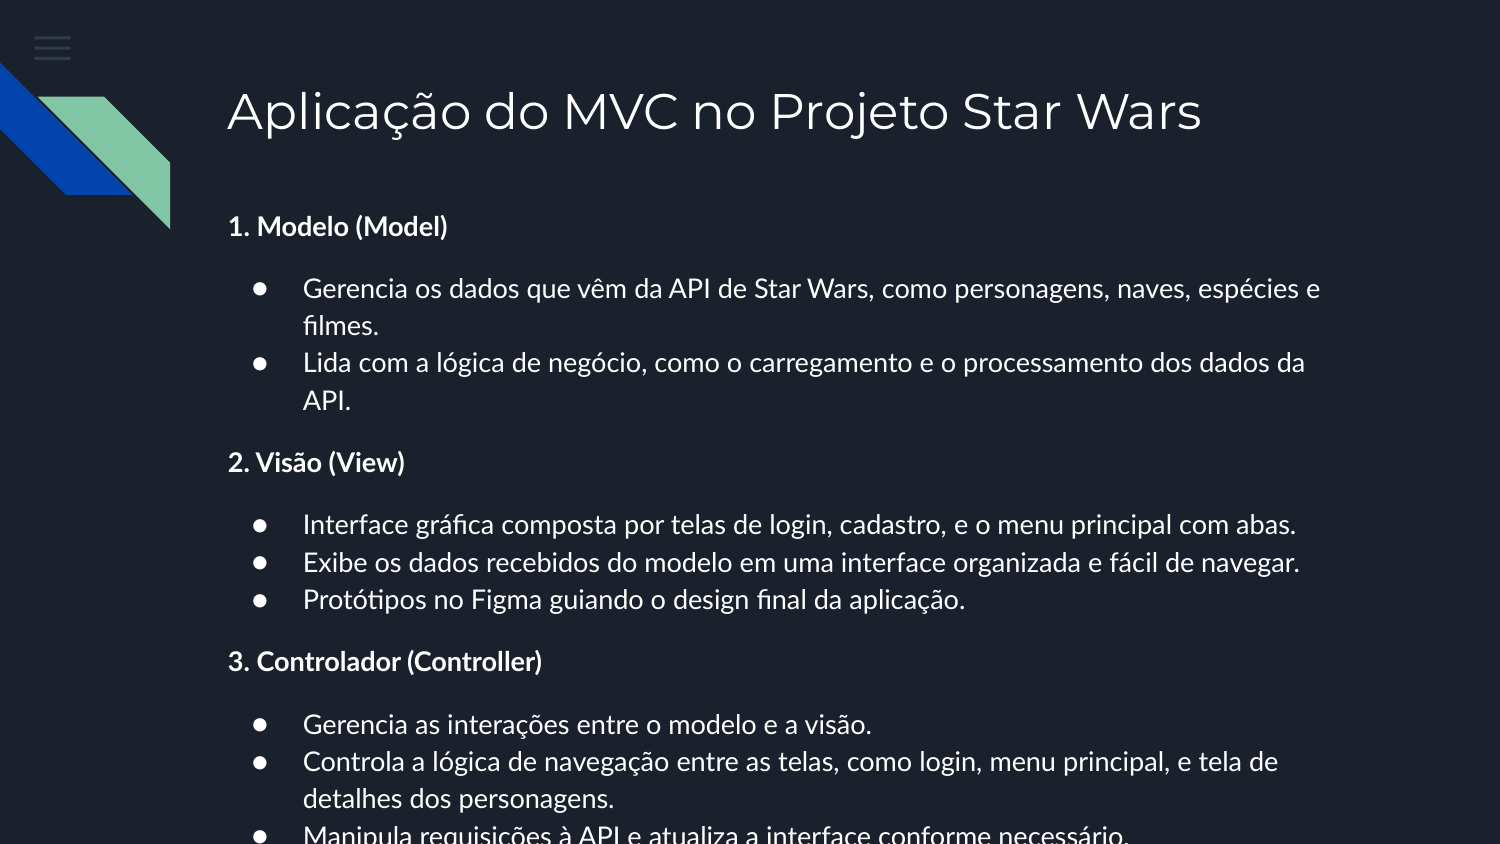

# Aplicação do MVC no Projeto Star Wars
1. Modelo (Model)
Gerencia os dados que vêm da API de Star Wars, como personagens, naves, espécies e filmes.
Lida com a lógica de negócio, como o carregamento e o processamento dos dados da API.
2. Visão (View)
Interface gráfica composta por telas de login, cadastro, e o menu principal com abas.
Exibe os dados recebidos do modelo em uma interface organizada e fácil de navegar.
Protótipos no Figma guiando o design final da aplicação.
3. Controlador (Controller)
Gerencia as interações entre o modelo e a visão.
Controla a lógica de navegação entre as telas, como login, menu principal, e tela de detalhes dos personagens.
Manipula requisições à API e atualiza a interface conforme necessário.